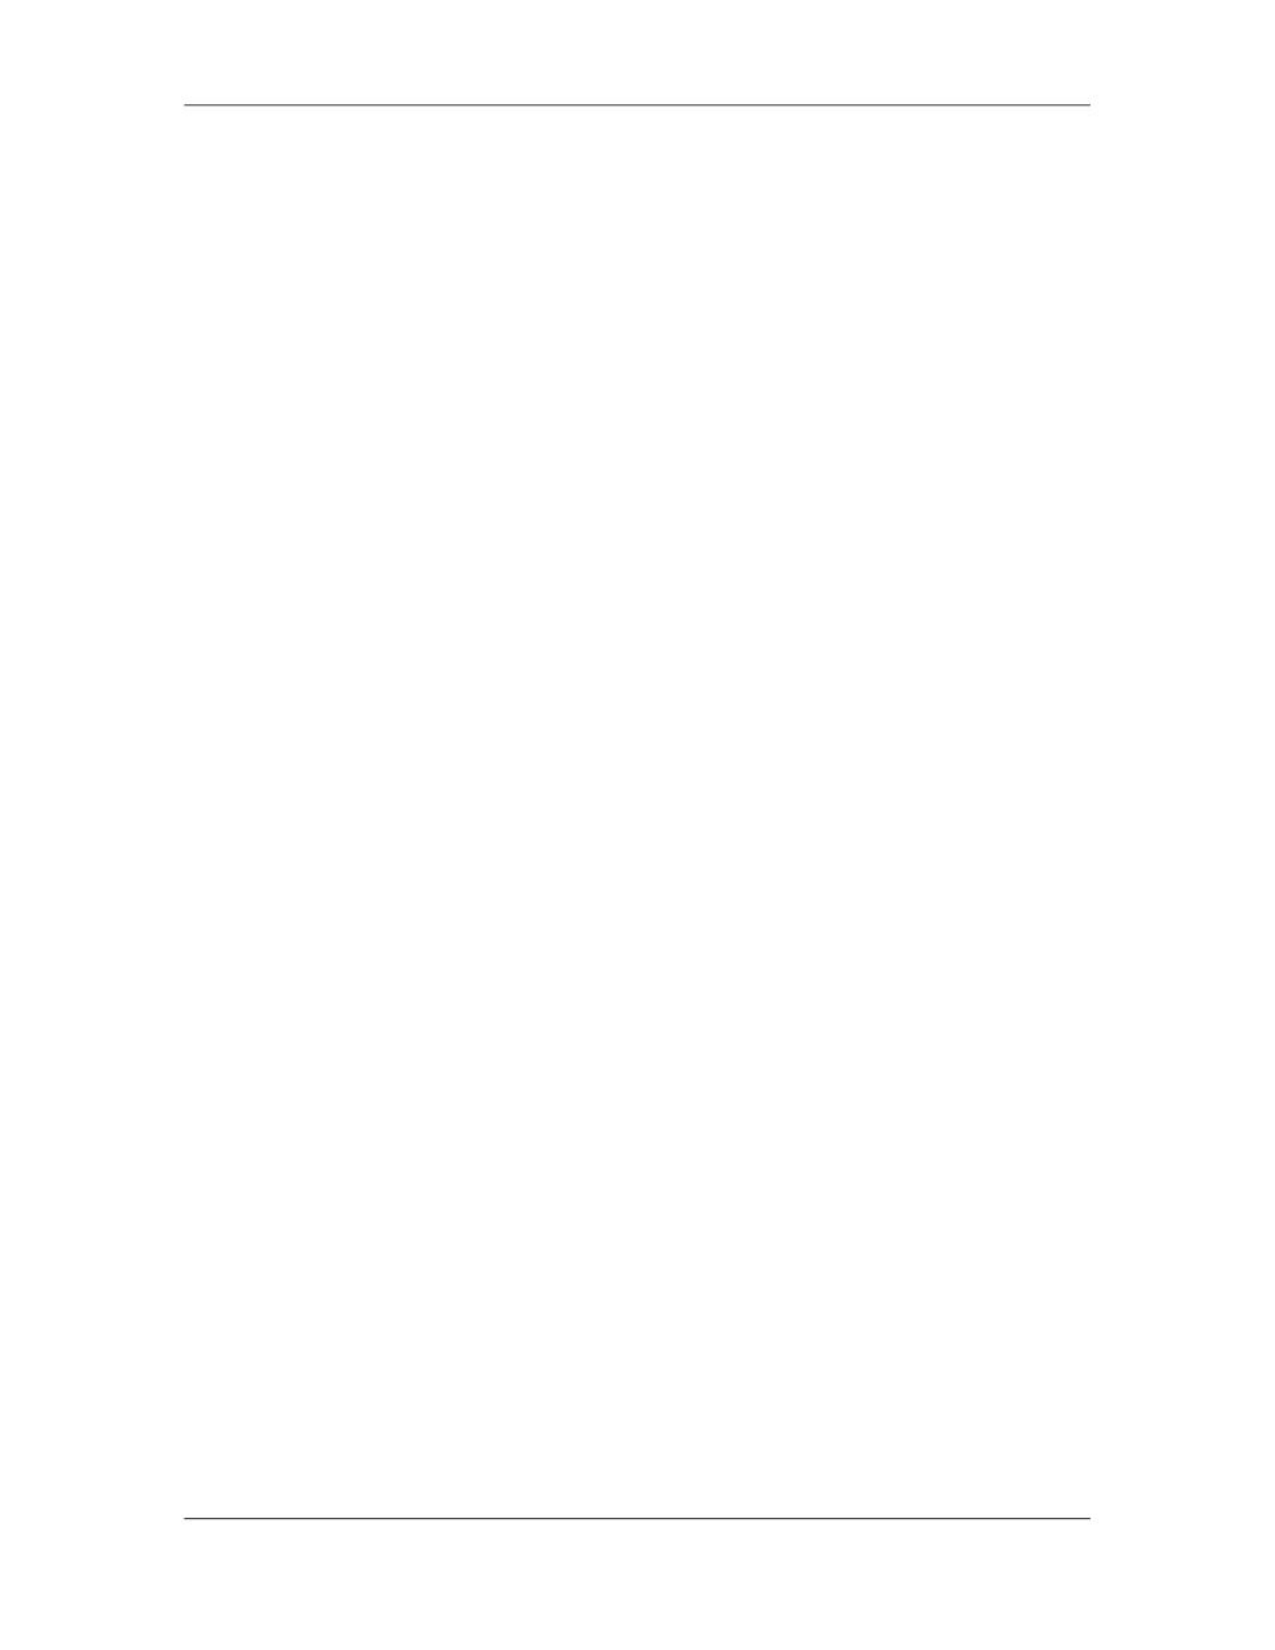

Software Project Management (CS615)

																																																																																																									The SCMP then becomes the mandate for the configuration control group during

																																																																																																									project development. The issuance of this plan is the responsibility of the project
																																																																																																									manager, though in large projects it may be delegated to the configuration Control

																																																																																																									manager.

																																																																																																									Table 4 contains a list of the main subjects covered in the SCMP. When any of
																																																																																																									these subjects is covered elsewhere (e.g. in the software quality assurance plan), it

																																																																																																									can be omitted from the SCMP and replaced by a pointer to the document in
																																																																																																									which it is covered. Though most of the subjects in Table 1 are self-descriptive,

																																																																																																									the following are some guidelines:

																																																																																																									Configuration status accounting describes the way in which status information
																																																																																																									flows:

																																																																																																																								From the developers to the configuration management organization (audits

																																																																																																																								and reviews)
																																																																																																																								From the configuration management organization to project management

																																																																																																																								(status reporting procedures)

																																																																																																									Configuration identification describes the method for designating development
																																																																																																									items as SCCI s. This is part of the high level decomposition of the system into

																																																																																																									major development components.

																																																																																																									The section on identification methods describes the way in which each component
																																																																																																									generated by the project is marked for unique identification. Security, restricted

																																																																																																									access and classification refer to the secure development of sensitive products
																																																																																																									(such as documents, software, patents, military classified information etc.). It is

																																																																																																									often convenient to assign many of these tasks to configuration control because of
																																																																																																									the need to be involved in the review and classification of documents and other

																																																																																																									related activities that are associated with security.

																																																																																																									Subcontractors, vendors and suppliers mayor may not implement their own
																																																																																																									configuration management plan. It is the project manager's responsibility to assure

																																																																																																									that either subcontractors or external developers submit a CMP for review, or that
																																																																																																									the project's configuration manager assumes responsibility for their work.

																																																																																																									The SCMP may also include diagrams and flow charts to describe procedures for

																																																																																																									submitting change requests, or for reporting problems.

																																																																																										7.							Statistical software process improvement (SSPI)

																																																																																																									As an organization becomes more comfortable with the collection and use or
																																																																																																									process metrics, the derivation of simple indicators gives way to a more rigorous

																																																																																																									approach called statistical software process improvement (SSPI).

																																																																																						                                                                                                                                 176

																																																																																																																																																																																						© Copyright Virtual University of Pakistan